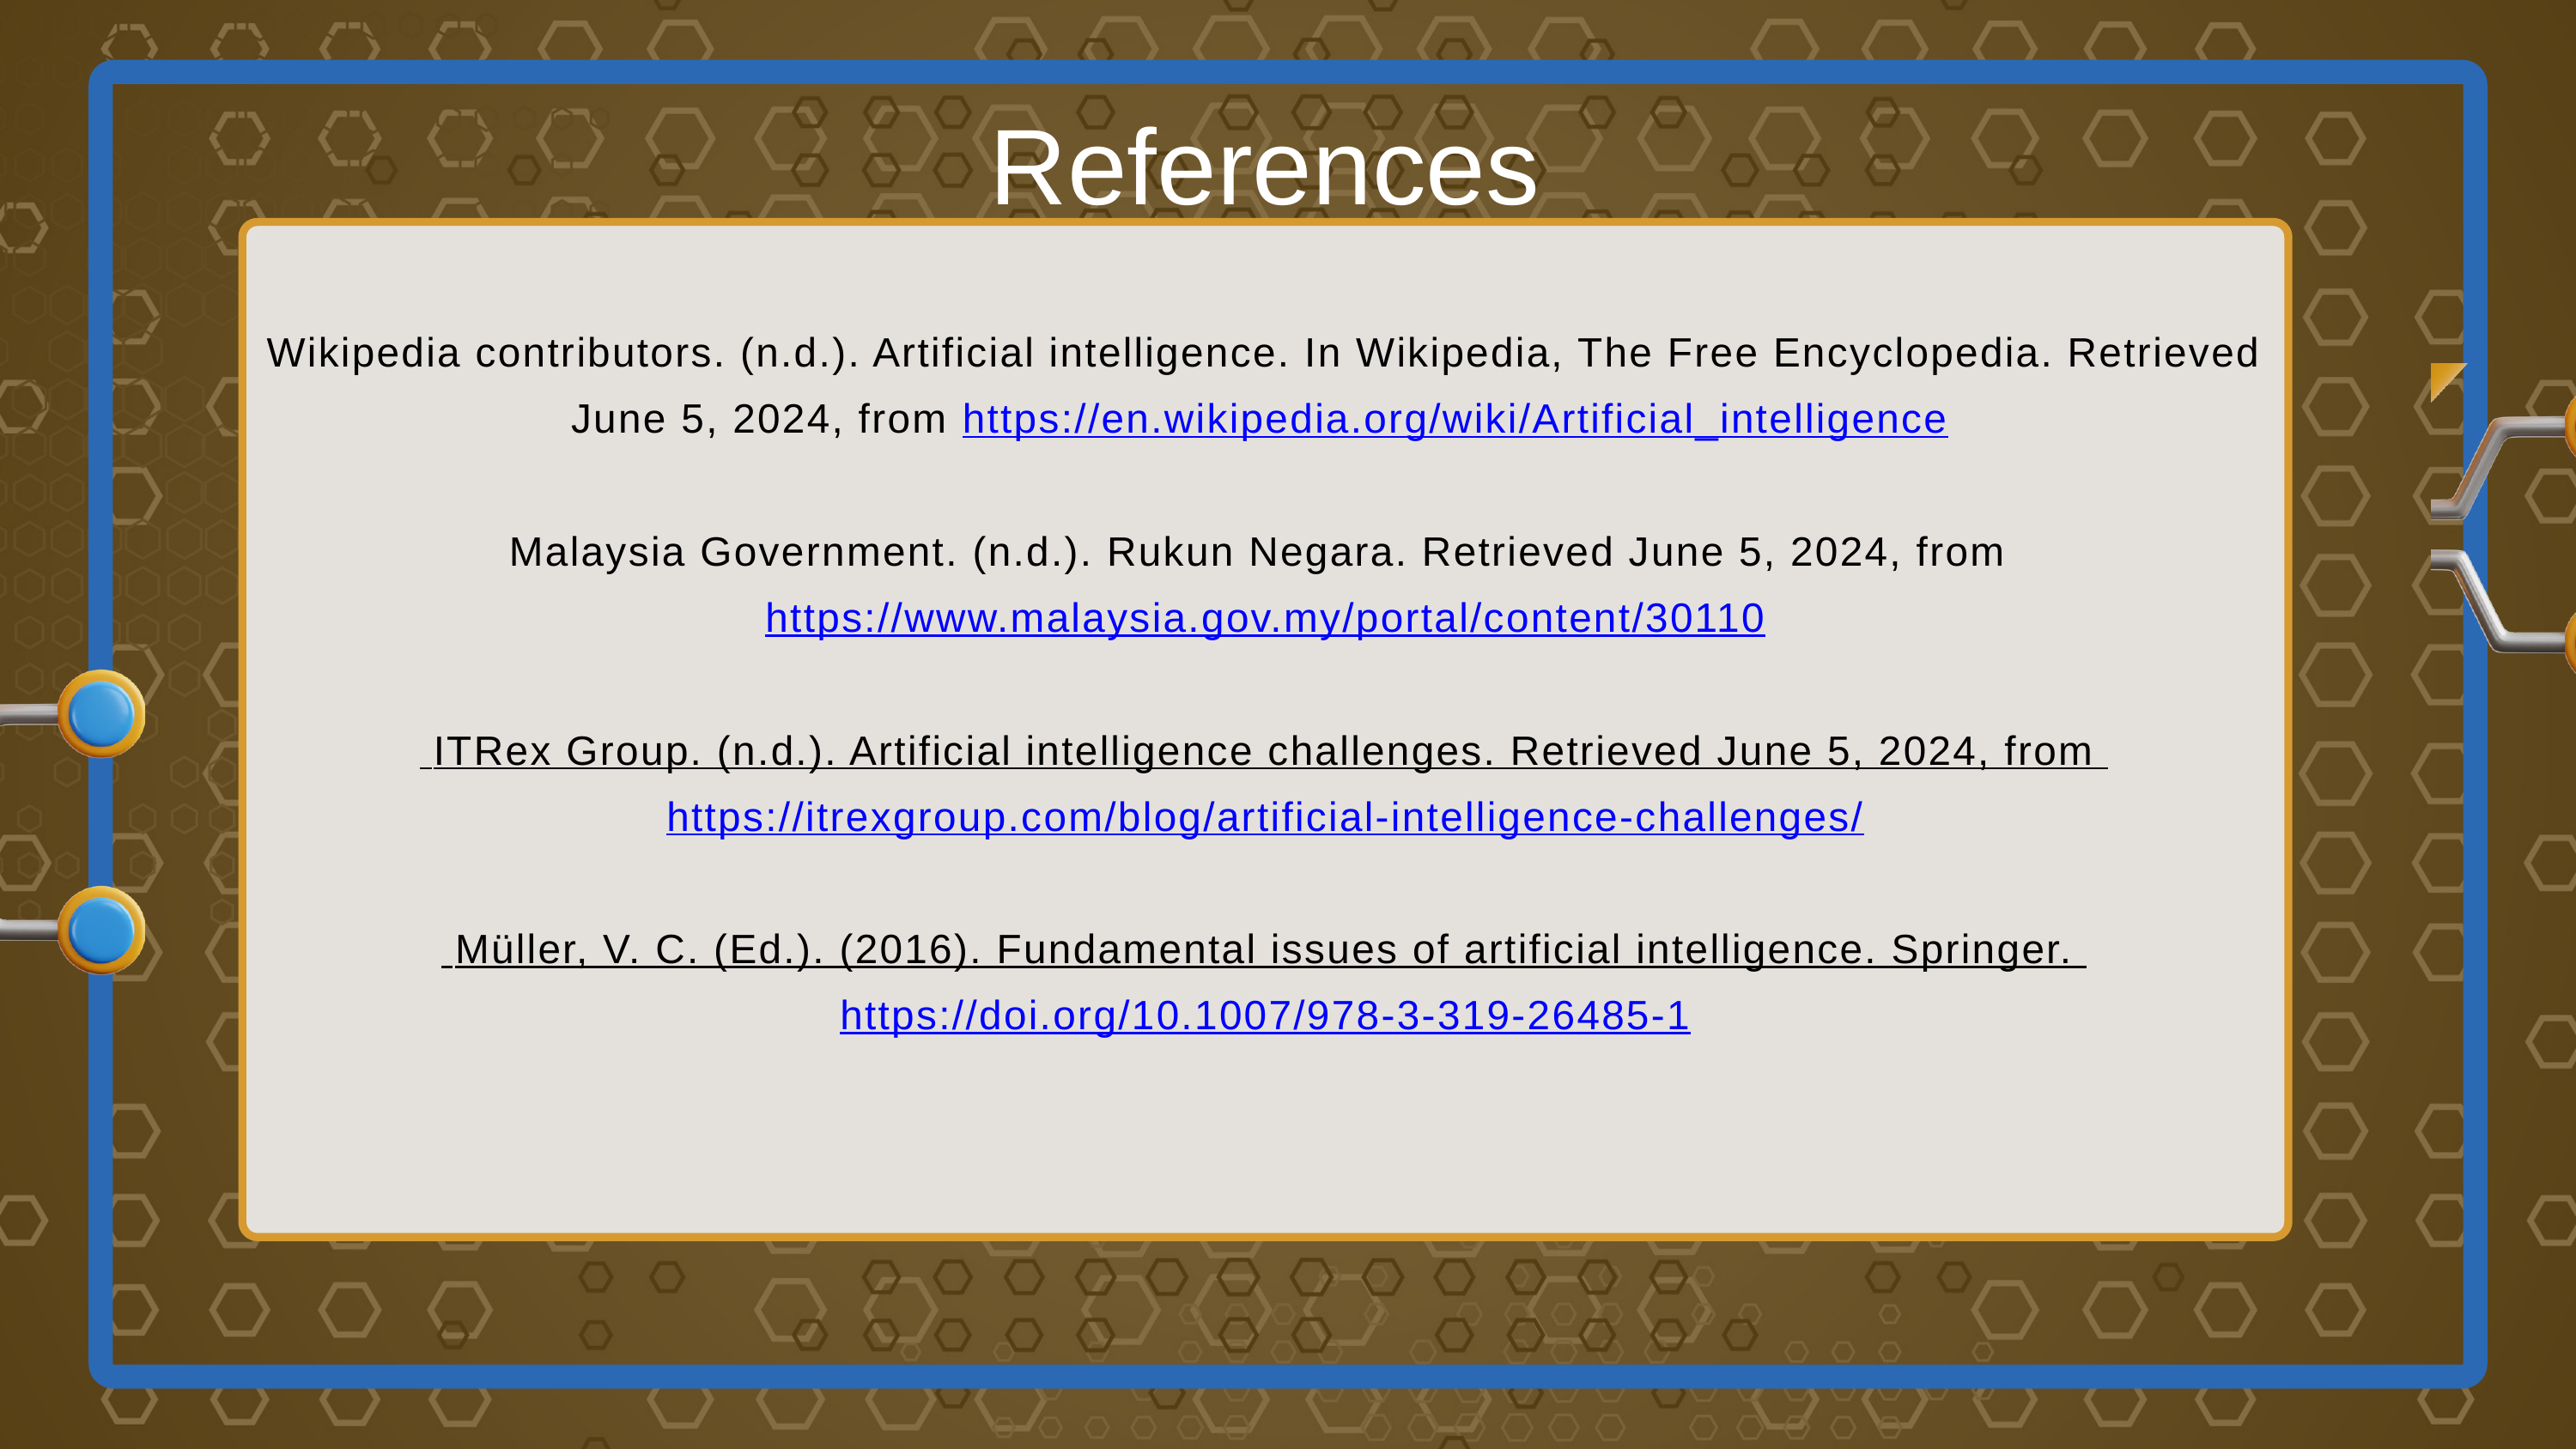

References

Wikipedia contributors. (n.d.). Artificial intelligence. In Wikipedia, The Free Encyclopedia. Retrieved June 5, 2024, from https://en.wikipedia.org/wiki/Artificial_intelligence

Malaysia Government. (n.d.). Rukun Negara. Retrieved June 5, 2024, from https://www.malaysia.gov.my/portal/content/30110

 ITRex Group. (n.d.). Artificial intelligence challenges. Retrieved June 5, 2024, from https://itrexgroup.com/blog/artificial-intelligence-challenges/

 Müller, V. C. (Ed.). (2016). Fundamental issues of artificial intelligence. Springer. https://doi.org/10.1007/978-3-319-26485-1